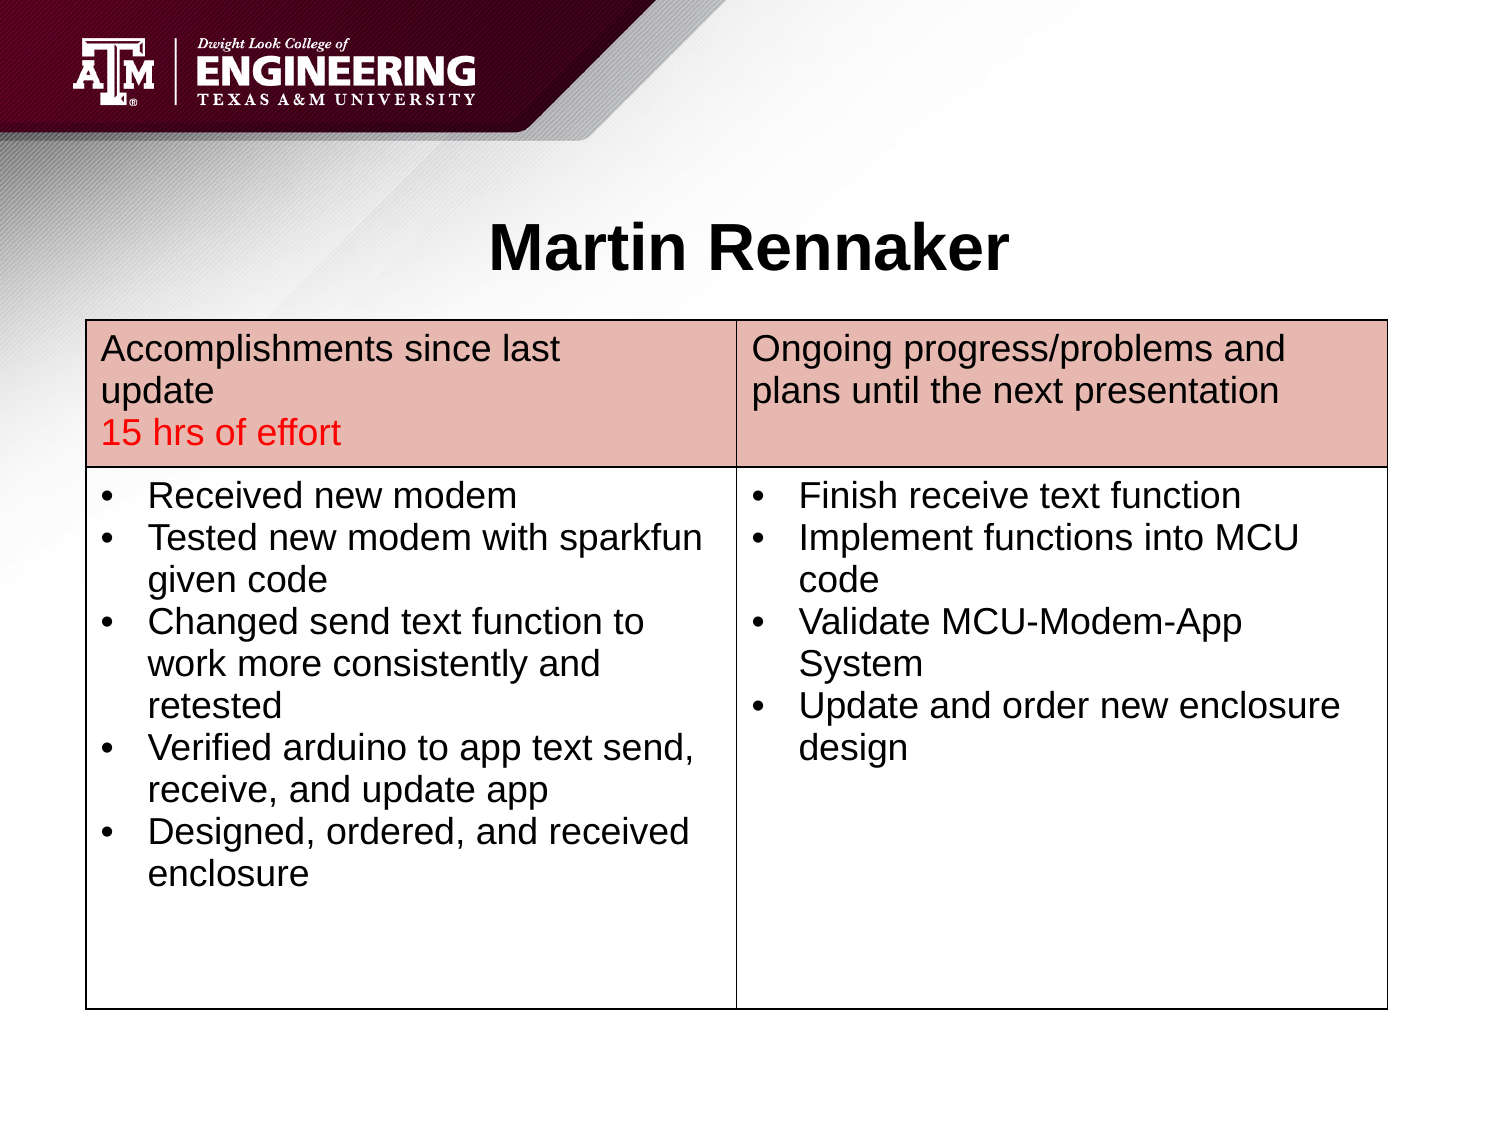

# Martin Rennaker
| Accomplishments since last  update  15 hrs of effort | Ongoing progress/problems and plans until the next presentation |
| --- | --- |
| Received new modem Tested new modem with sparkfun given code Changed send text function to work more consistently and retested Verified arduino to app text send, receive, and update app Designed, ordered, and received enclosure | Finish receive text function Implement functions into MCU code Validate MCU-Modem-App System Update and order new enclosure design |